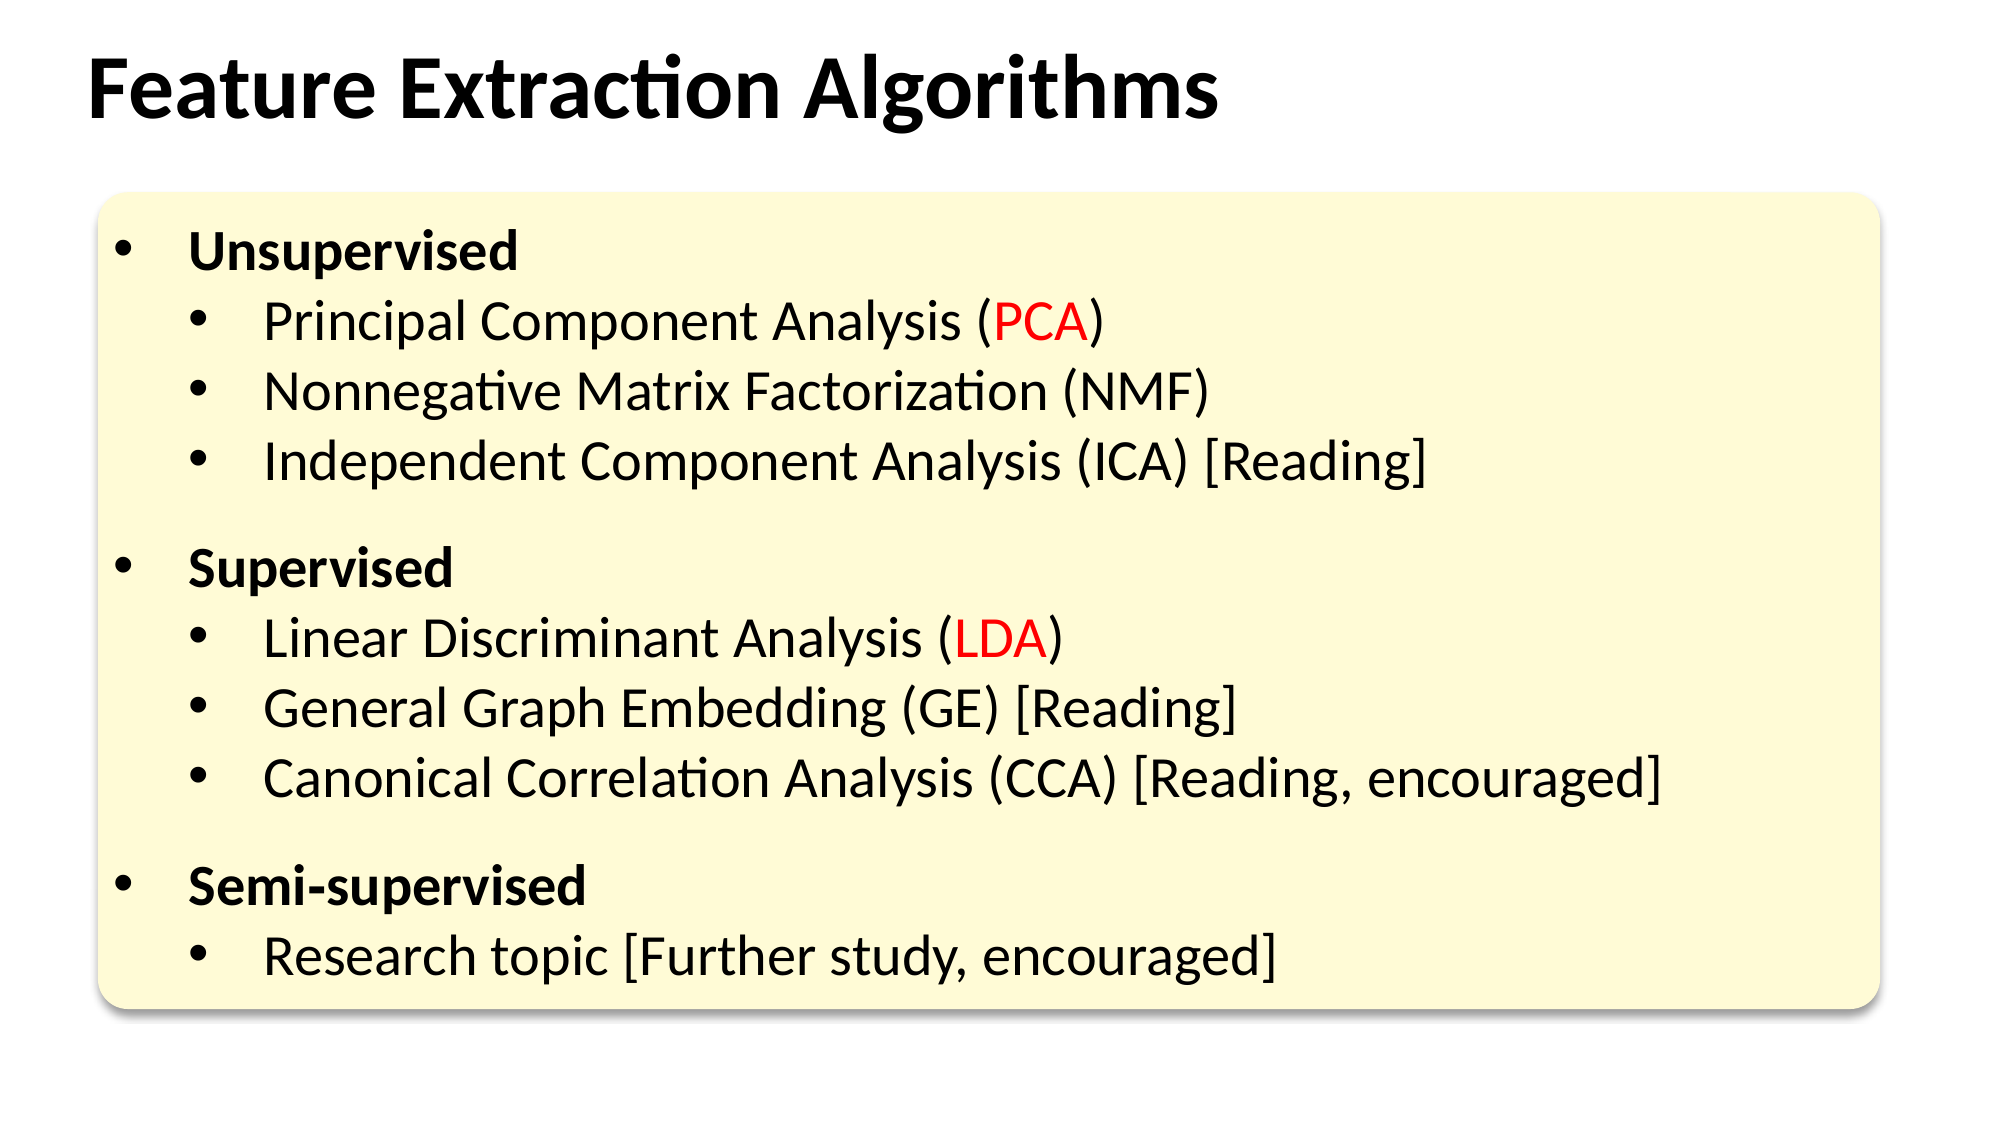

Feature Extraction Algorithms

Unsupervised
Principal Component Analysis (PCA)
Nonnegative Matrix Factorization (NMF)
Independent Component Analysis (ICA) [Reading]
Supervised
Linear Discriminant Analysis (LDA)
General Graph Embedding (GE) [Reading]
Canonical Correlation Analysis (CCA) [Reading, encouraged]
Semi‐supervised
Research topic [Further study, encouraged]